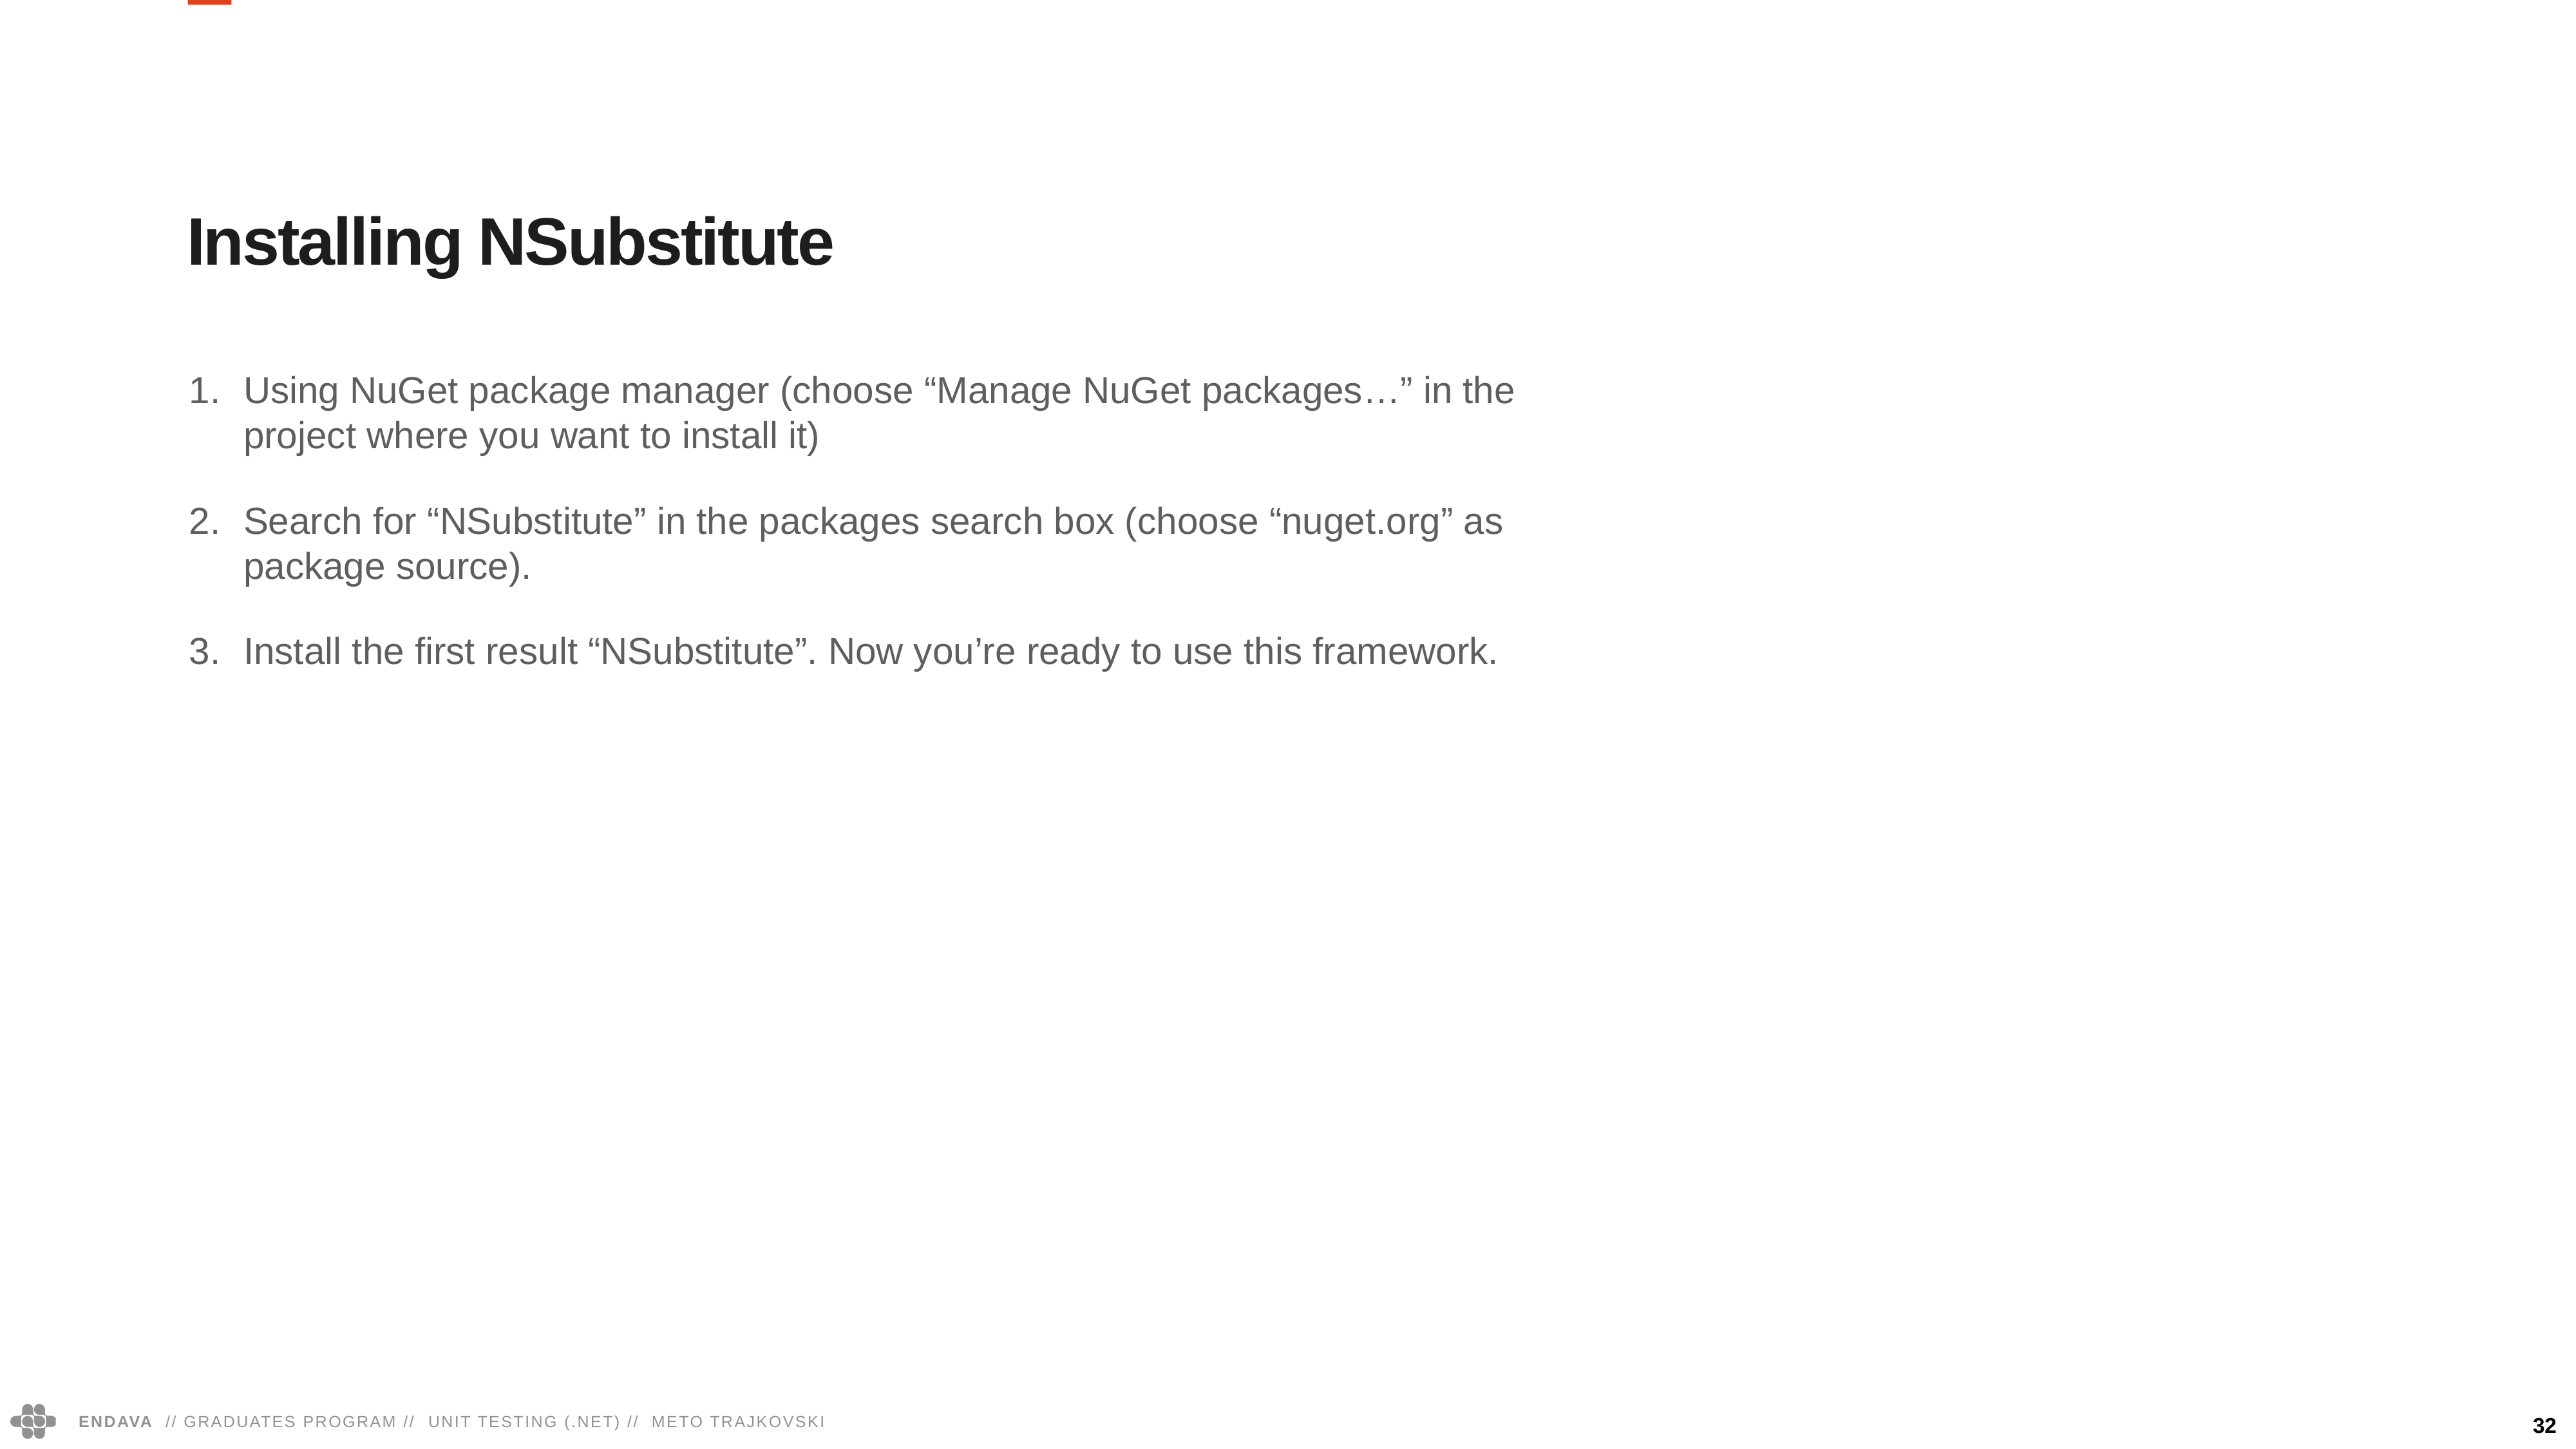

Installing NSubstitute
Using NuGet package manager (choose “Manage NuGet packages…” in the project where you want to install it)
Search for “NSubstitute” in the packages search box (choose “nuget.org” as package source).
Install the first result “NSubstitute”. Now you’re ready to use this framework.
32